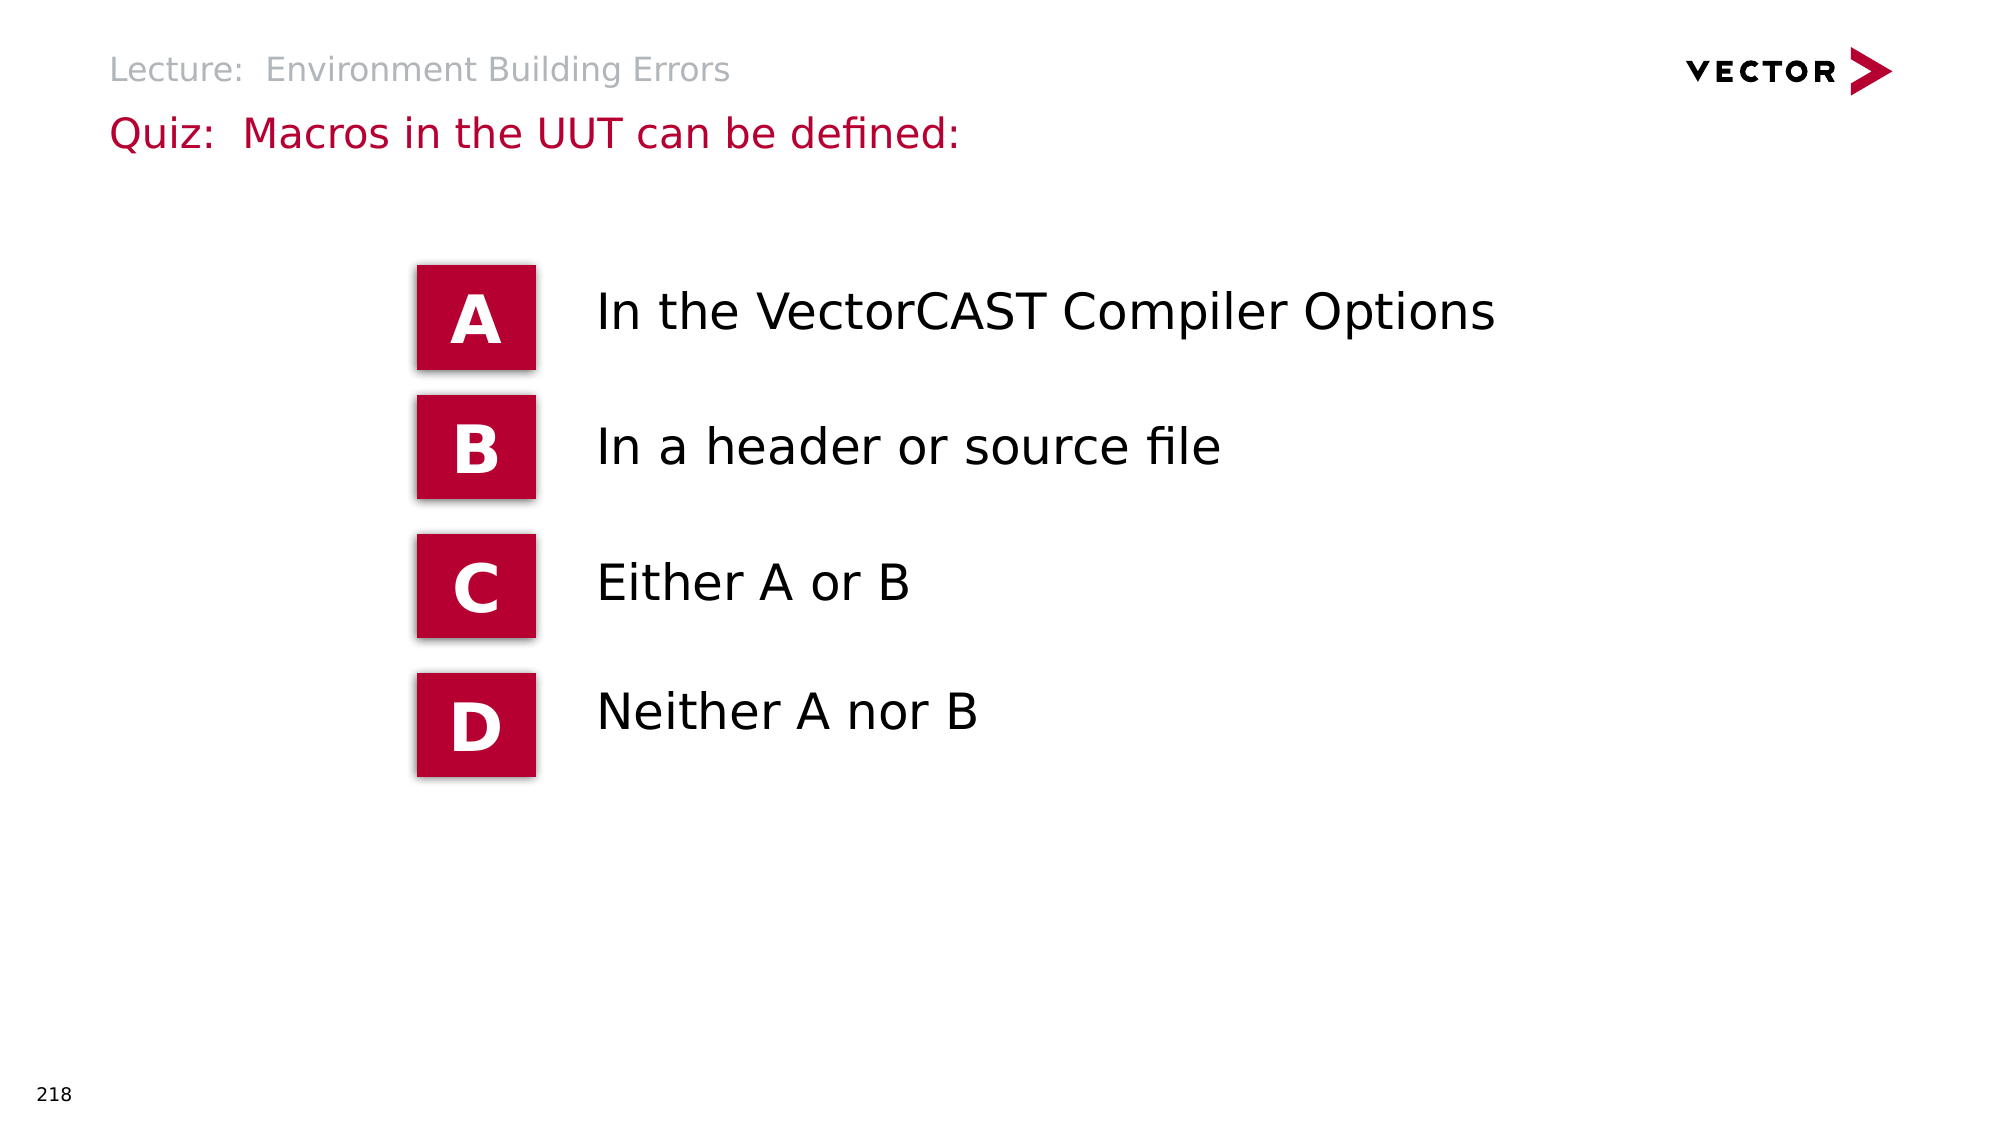

# Lecture:  Environment Building Errors
Quiz:  Macros in the UUT can be defined:
A
In the VectorCAST Compiler Options
B
In a header or source file
C
Either A or B
D
Neither A nor B